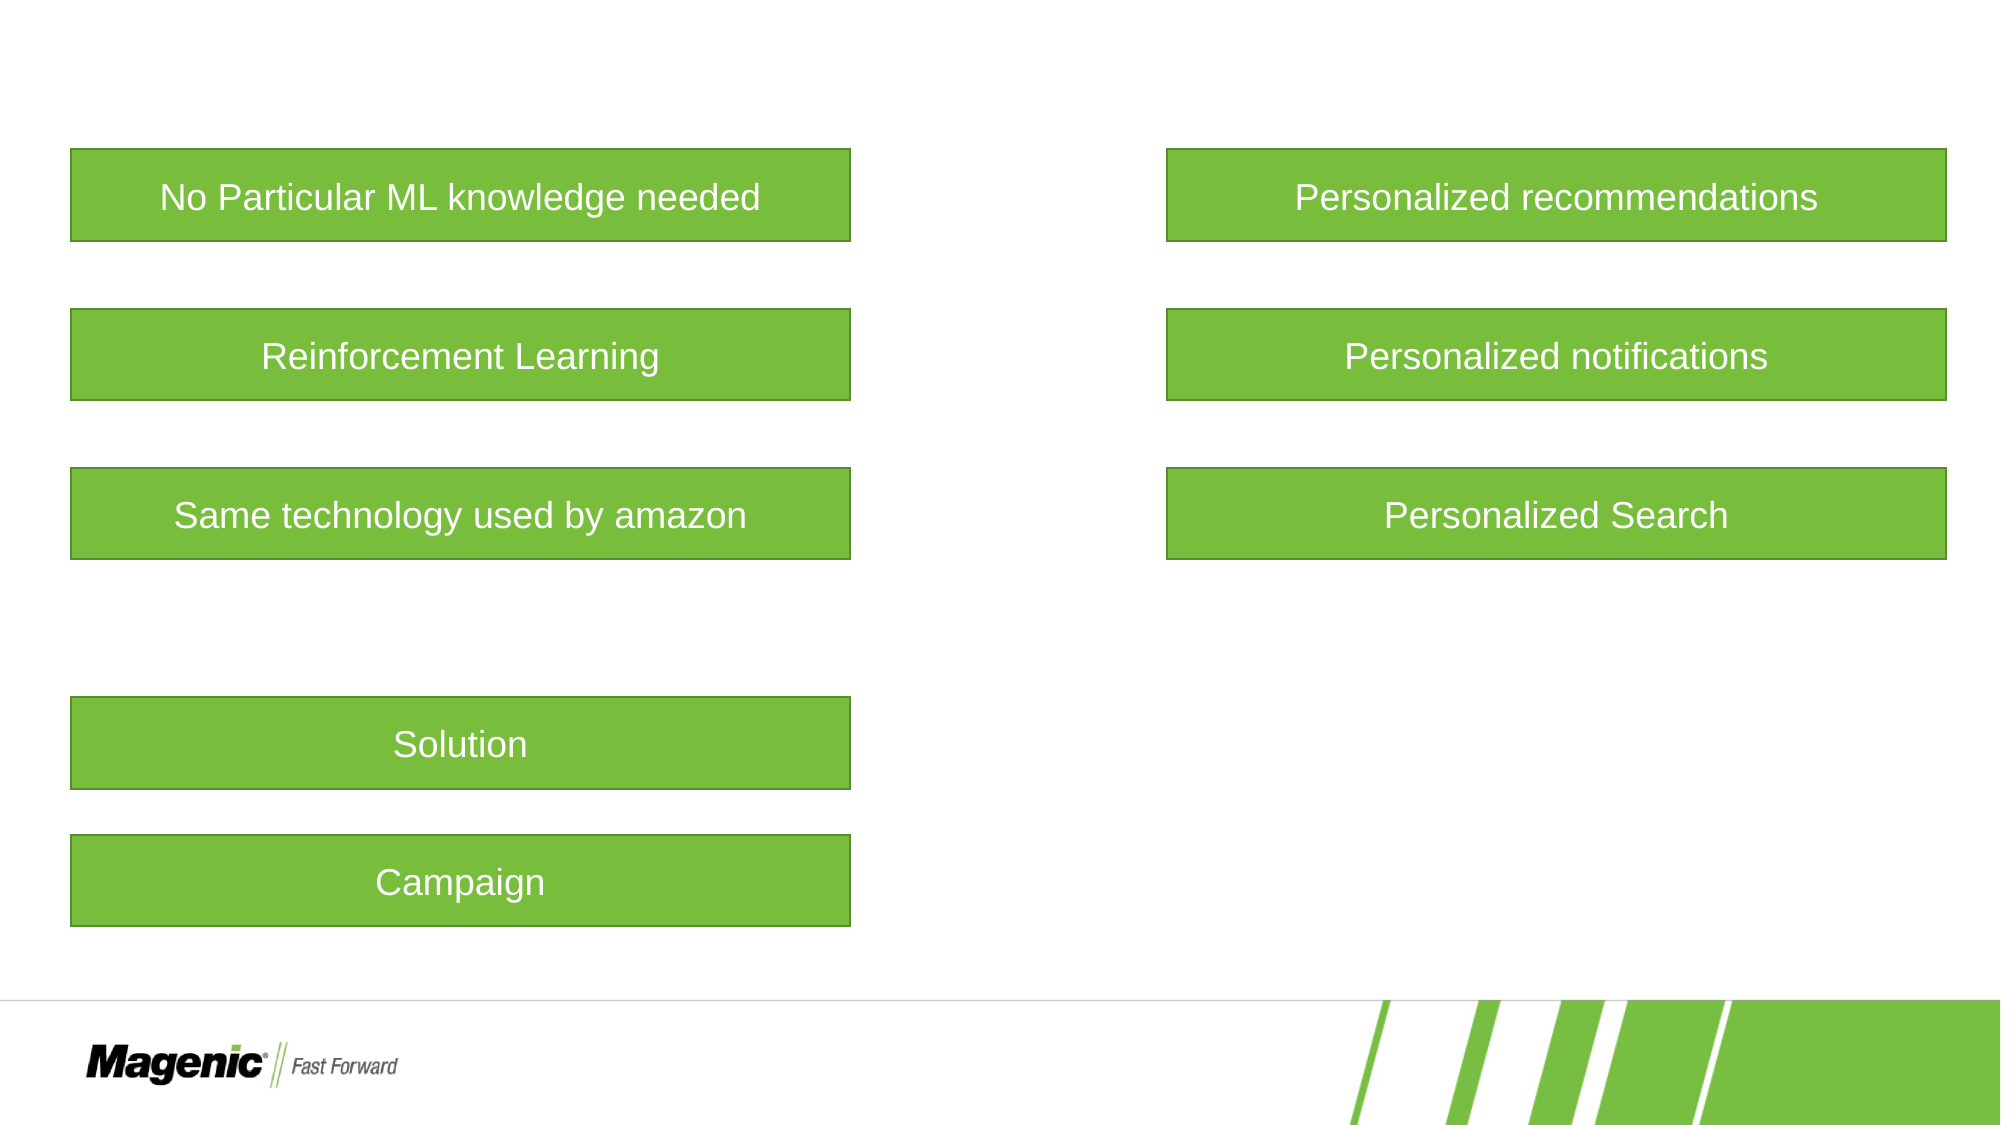

#
Personalized recommendations

No Particular ML knowledge needed
Personalized notifications
Reinforcement Learning
Personalized Search
Same technology used by amazon
Solution
Campaign